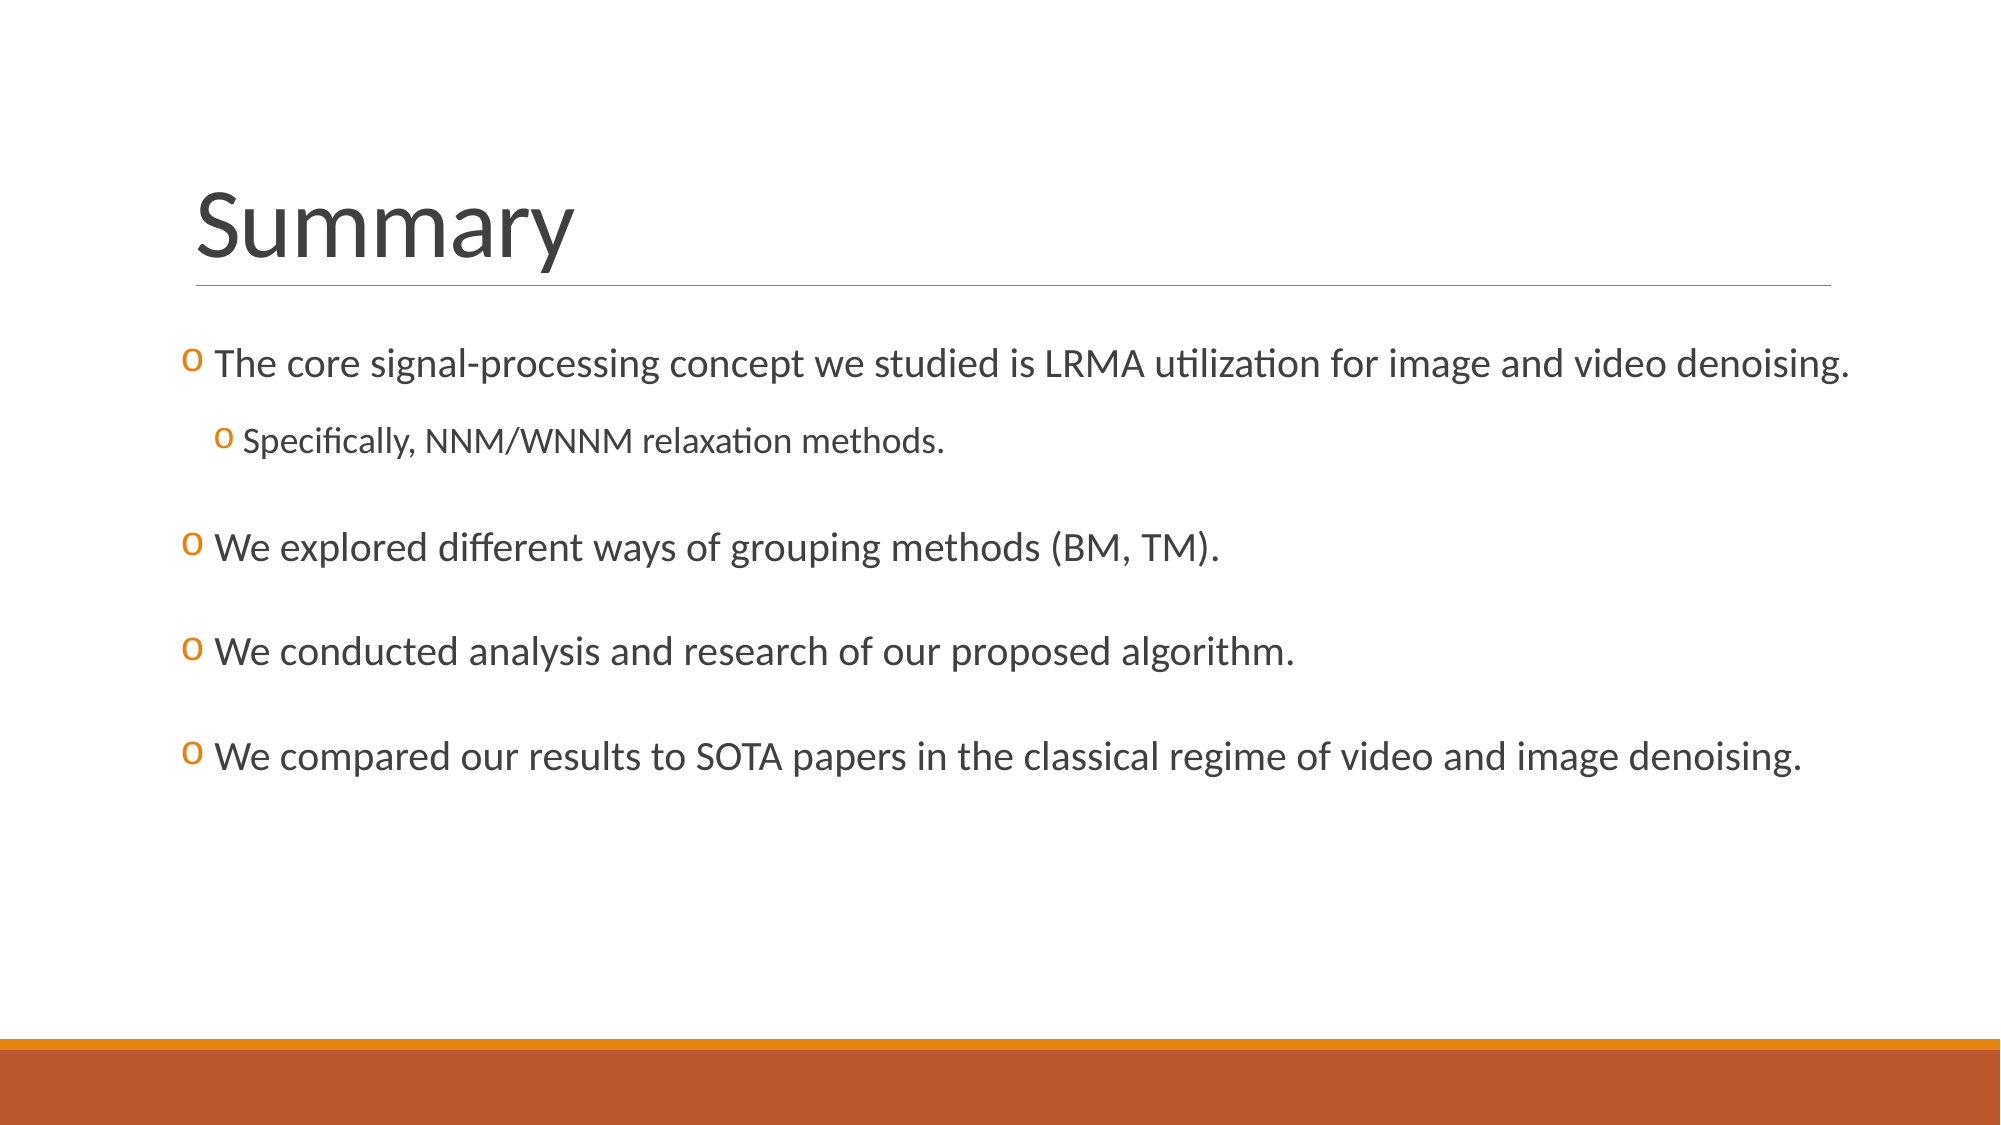

# Summary
 The core signal-processing concept we studied is LRMA utilization for image and video denoising.
Specifically, NNM/WNNM relaxation methods.
 We explored different ways of grouping methods (BM, TM).
 We conducted analysis and research of our proposed algorithm.
 We compared our results to SOTA papers in the classical regime of video and image denoising.